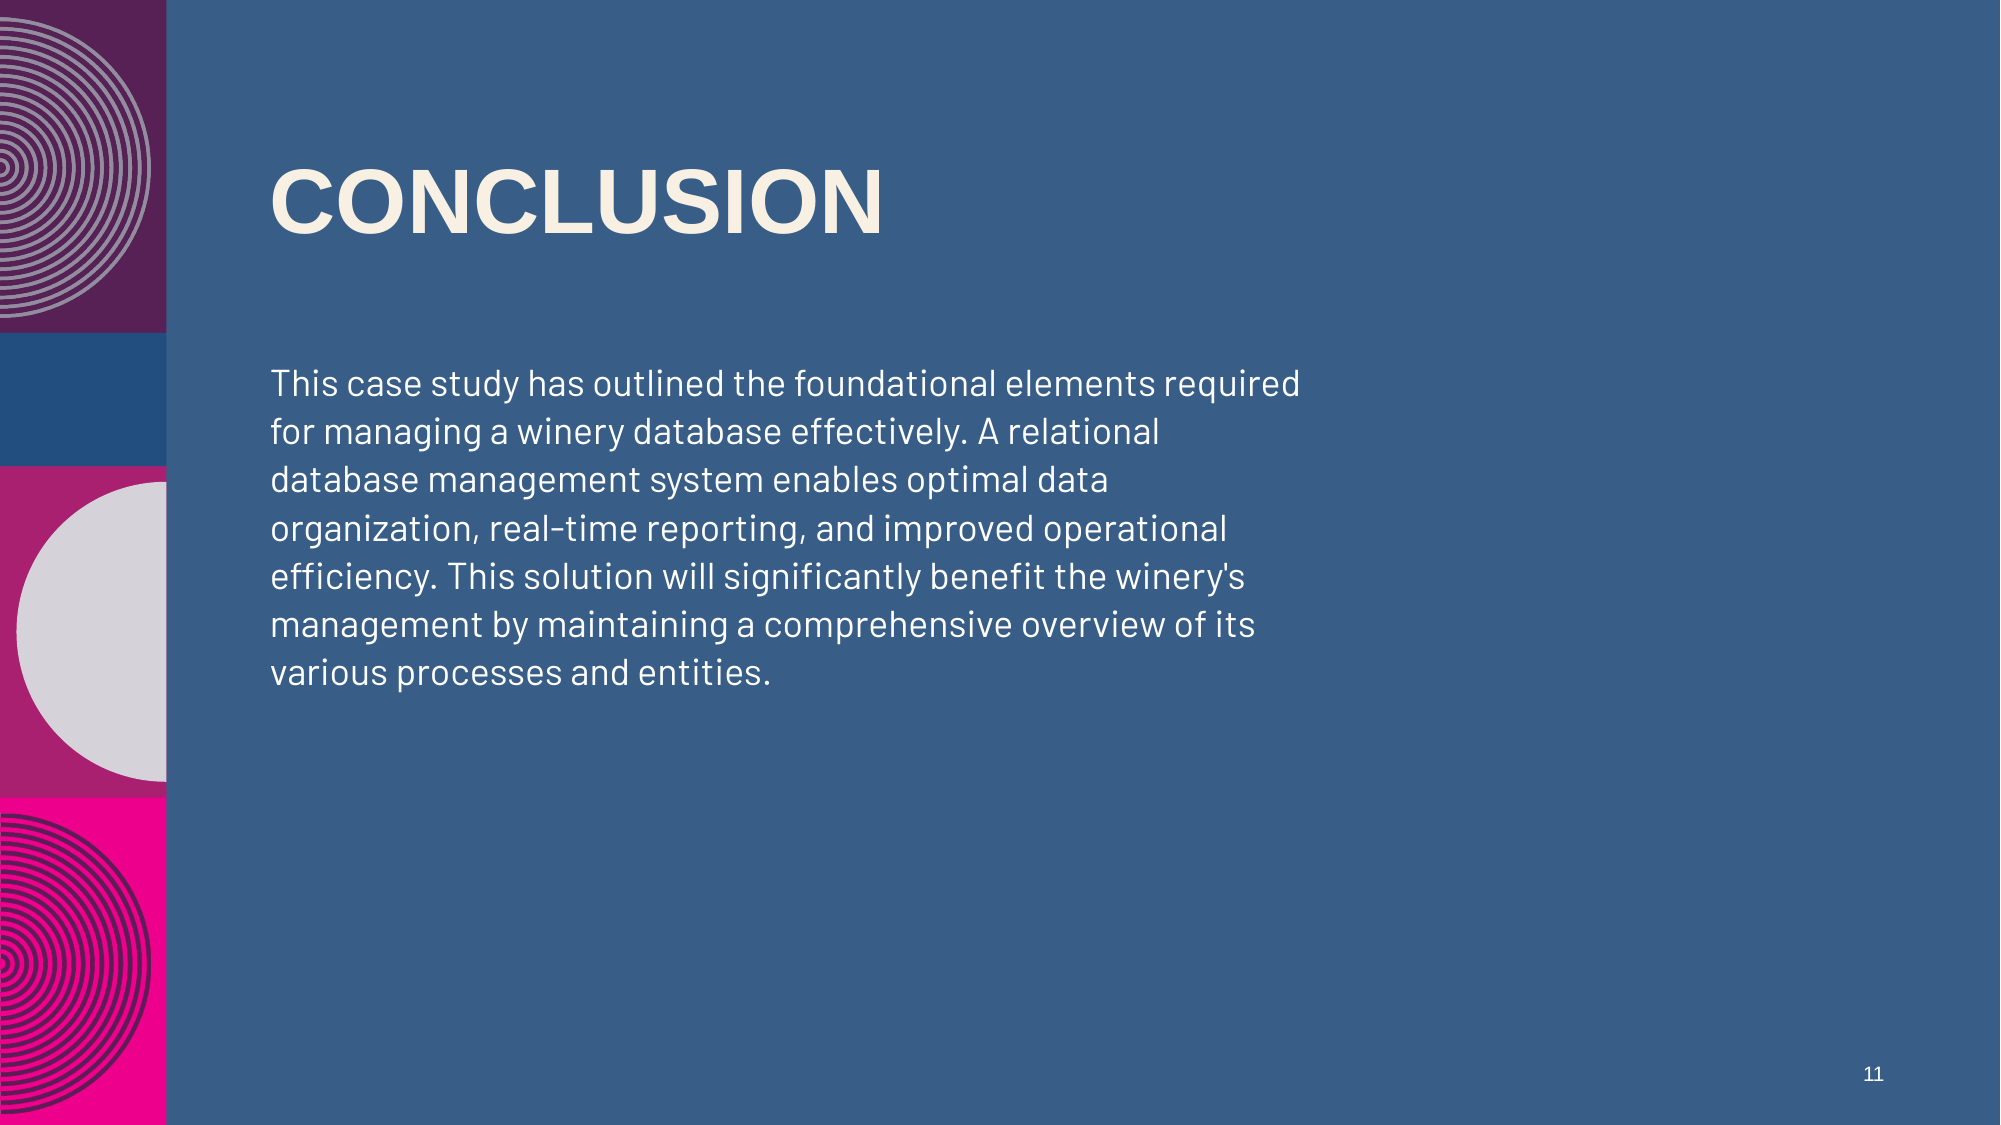

# Conclusion
This case study has outlined the foundational elements required for managing a winery database effectively. A relational database management system enables optimal data organization, real-time reporting, and improved operational efficiency. This solution will significantly benefit the winery's management by maintaining a comprehensive overview of its various processes and entities.
11